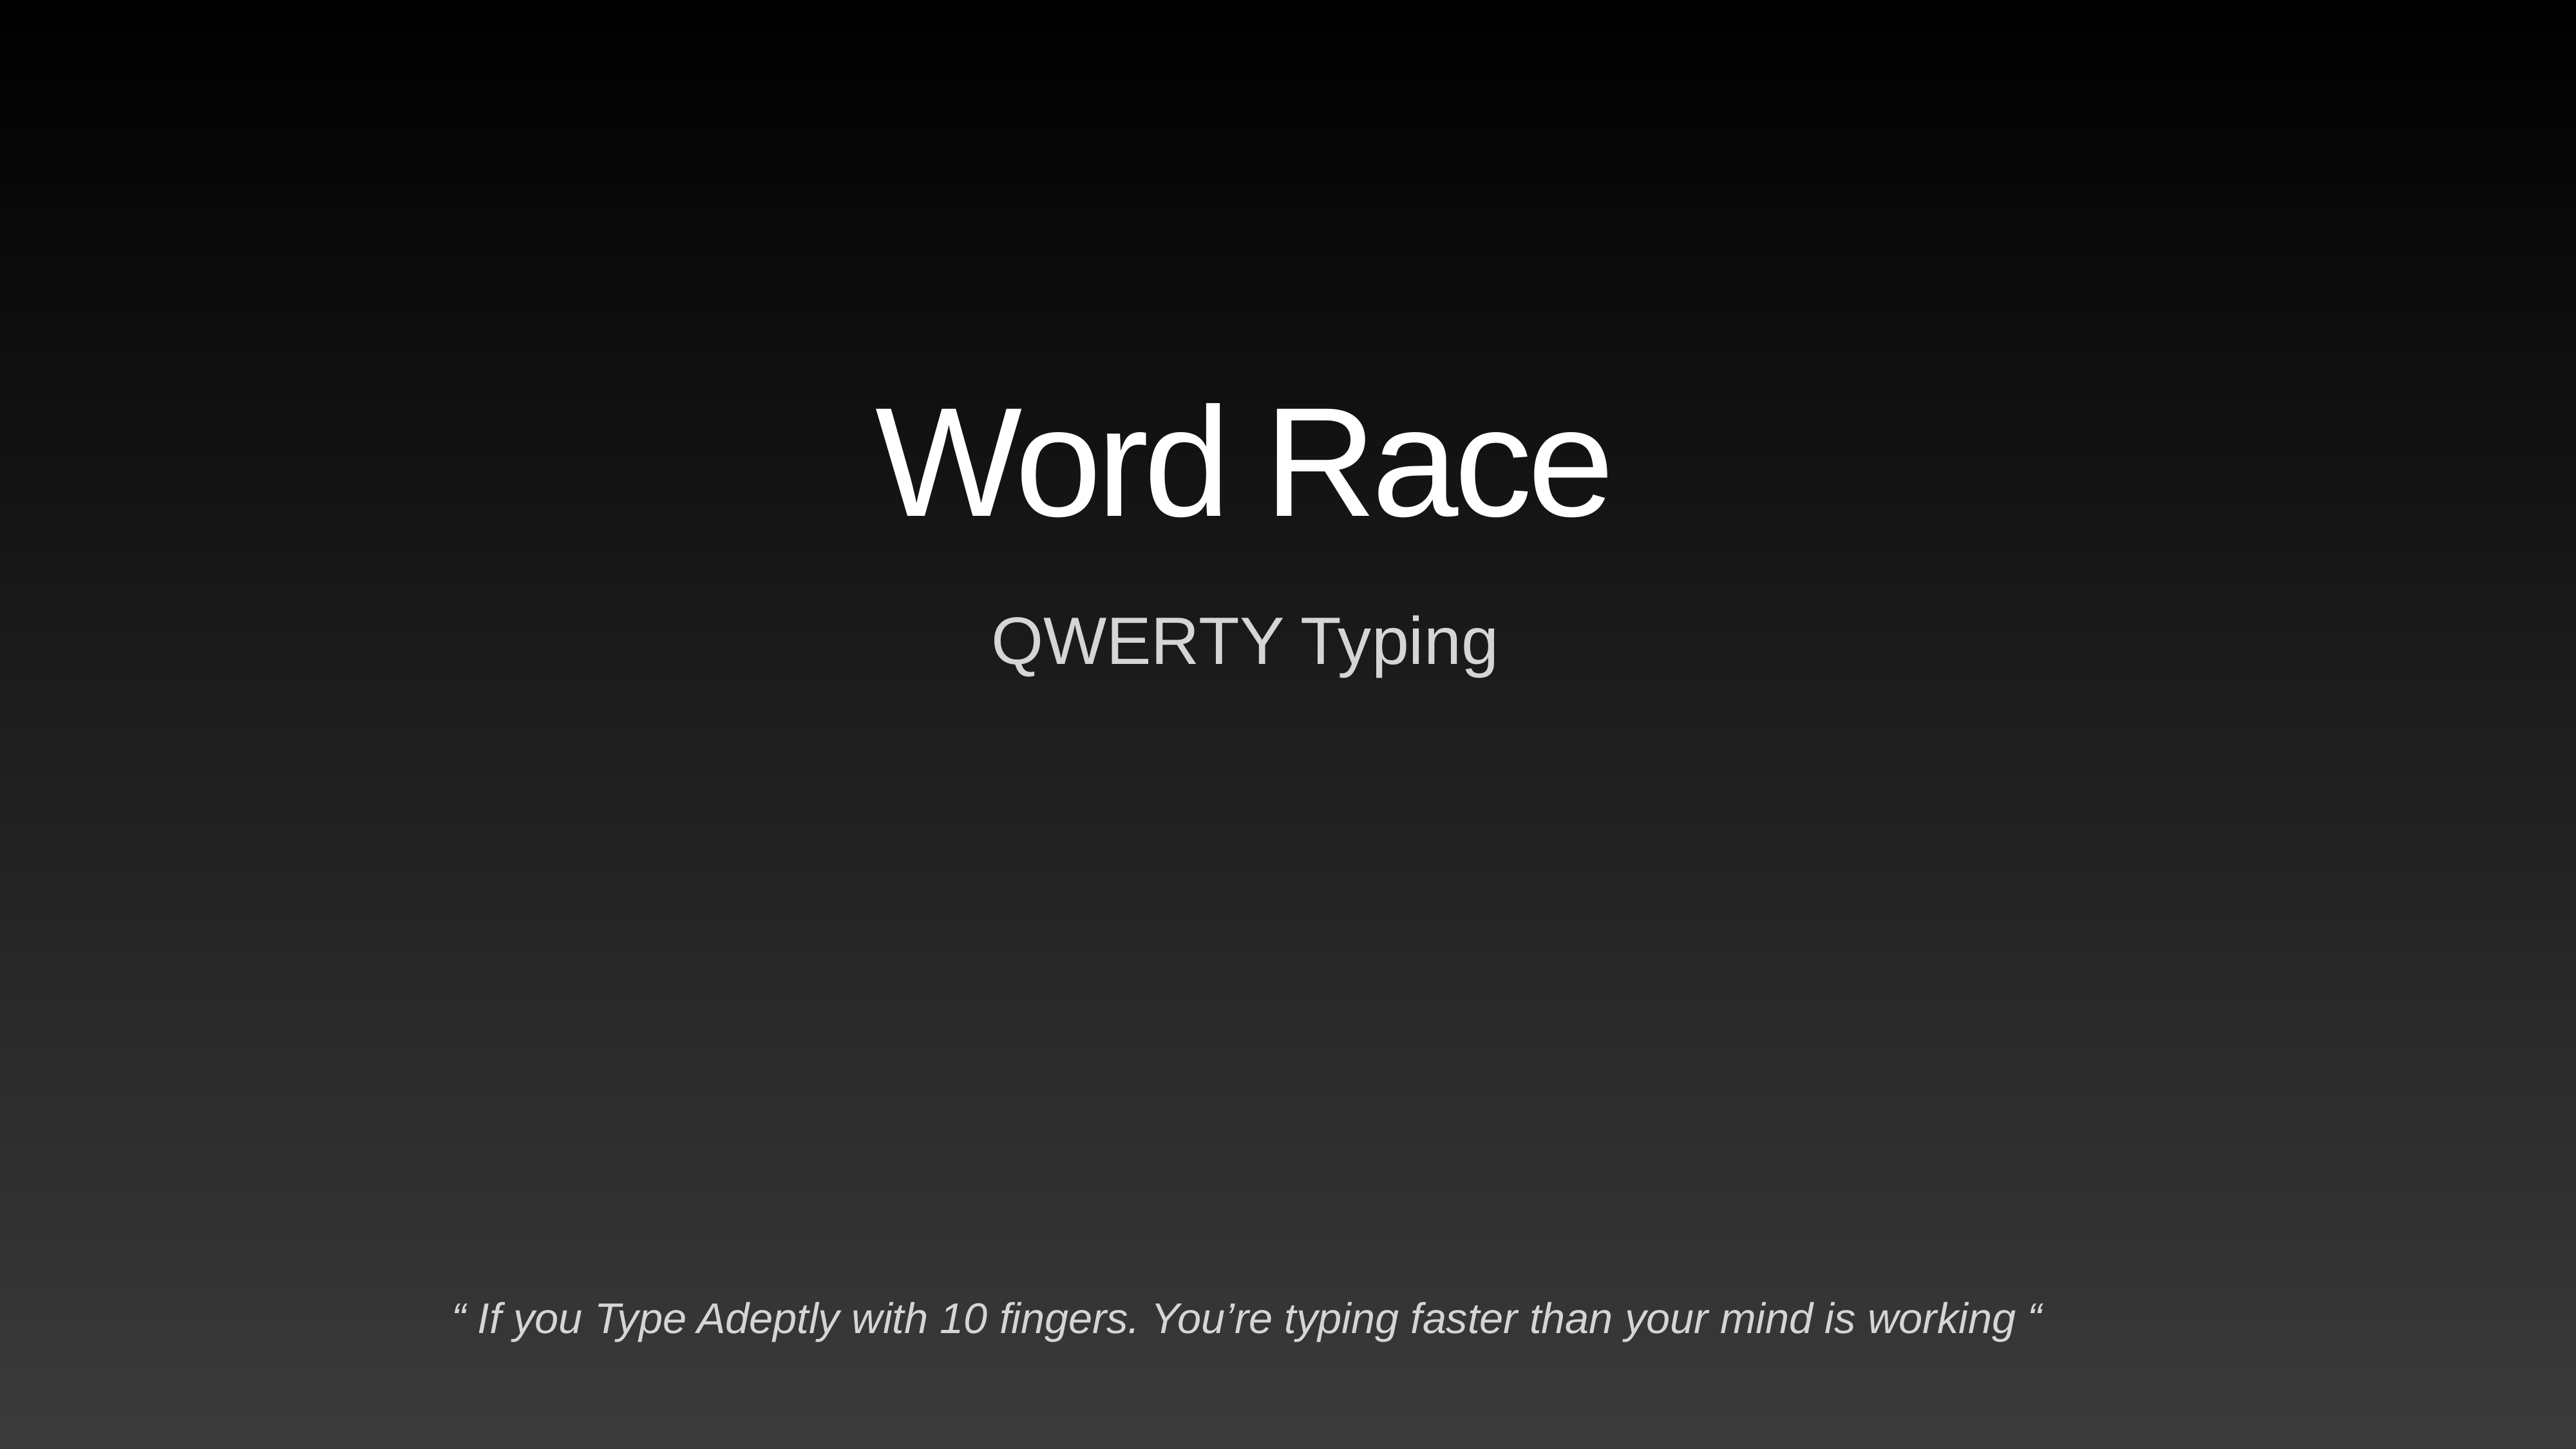

# Word Race
QWERTY Typing
“ If you Type Adeptly with 10 fingers. You’re typing faster than your mind is working “